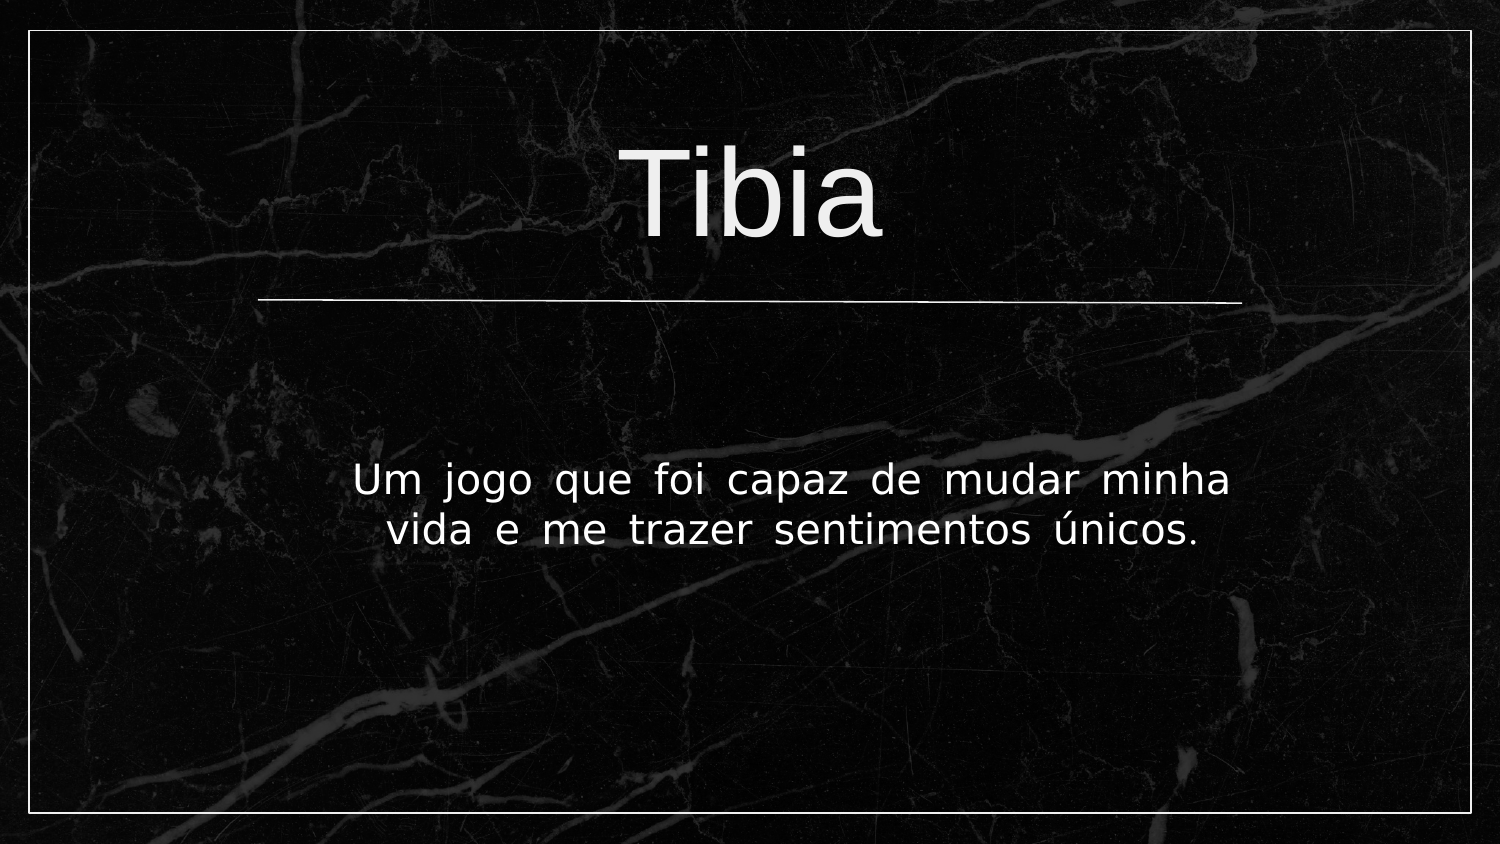

# Tibia
Um jogo que foi capaz de mudar minha vida e me trazer sentimentos únicos.